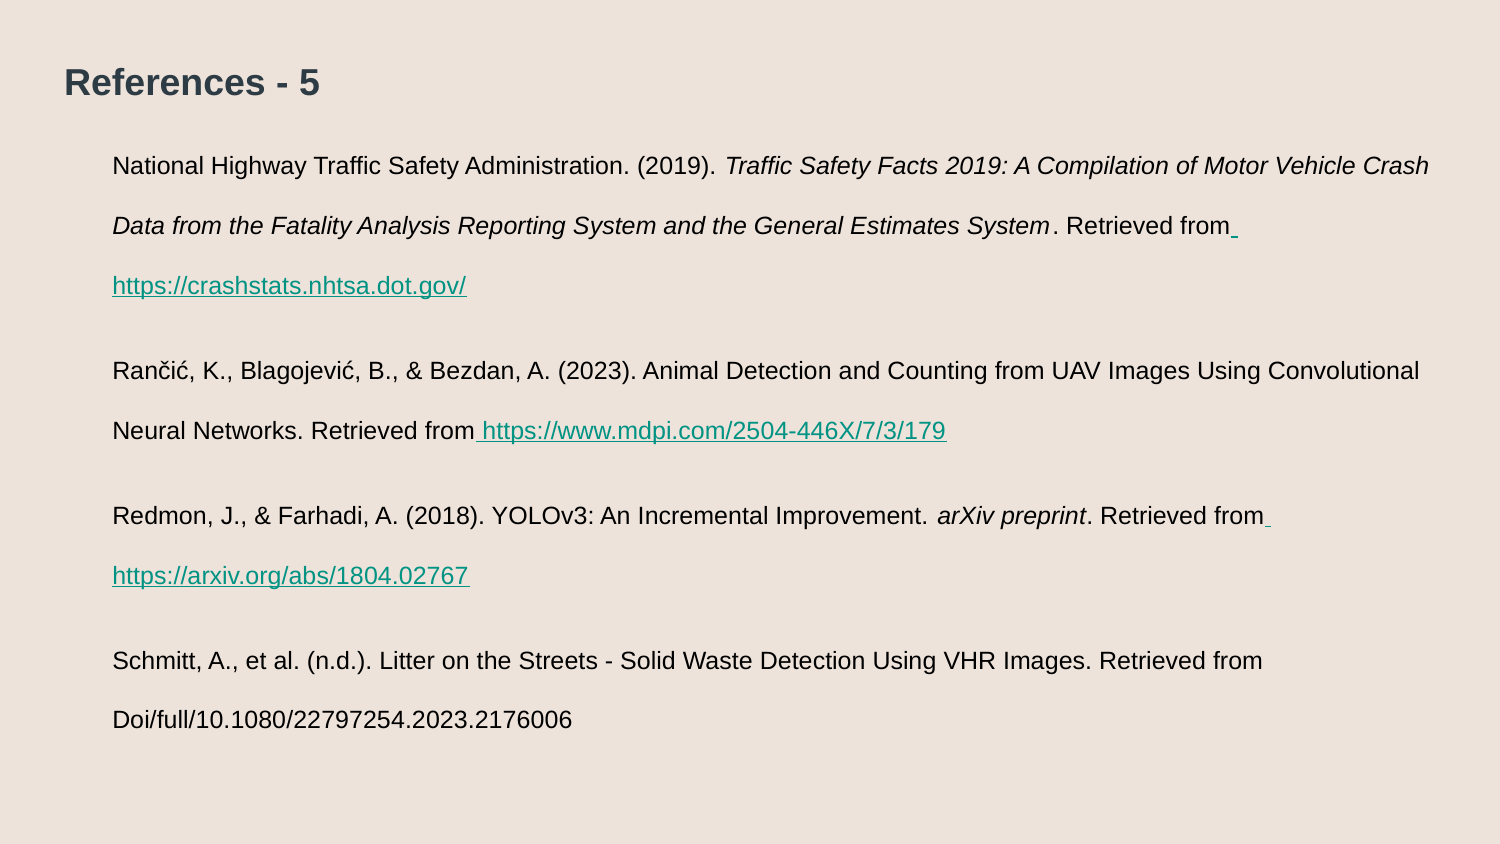

# References - 5
National Highway Traffic Safety Administration. (2019). Traffic Safety Facts 2019: A Compilation of Motor Vehicle Crash Data from the Fatality Analysis Reporting System and the General Estimates System. Retrieved from https://crashstats.nhtsa.dot.gov/
Rančić, K., Blagojević, B., & Bezdan, A. (2023). Animal Detection and Counting from UAV Images Using Convolutional Neural Networks. Retrieved from https://www.mdpi.com/2504-446X/7/3/179
Redmon, J., & Farhadi, A. (2018). YOLOv3: An Incremental Improvement. arXiv preprint. Retrieved from https://arxiv.org/abs/1804.02767
Schmitt, A., et al. (n.d.). Litter on the Streets - Solid Waste Detection Using VHR Images. Retrieved from Doi/full/10.1080/22797254.2023.2176006